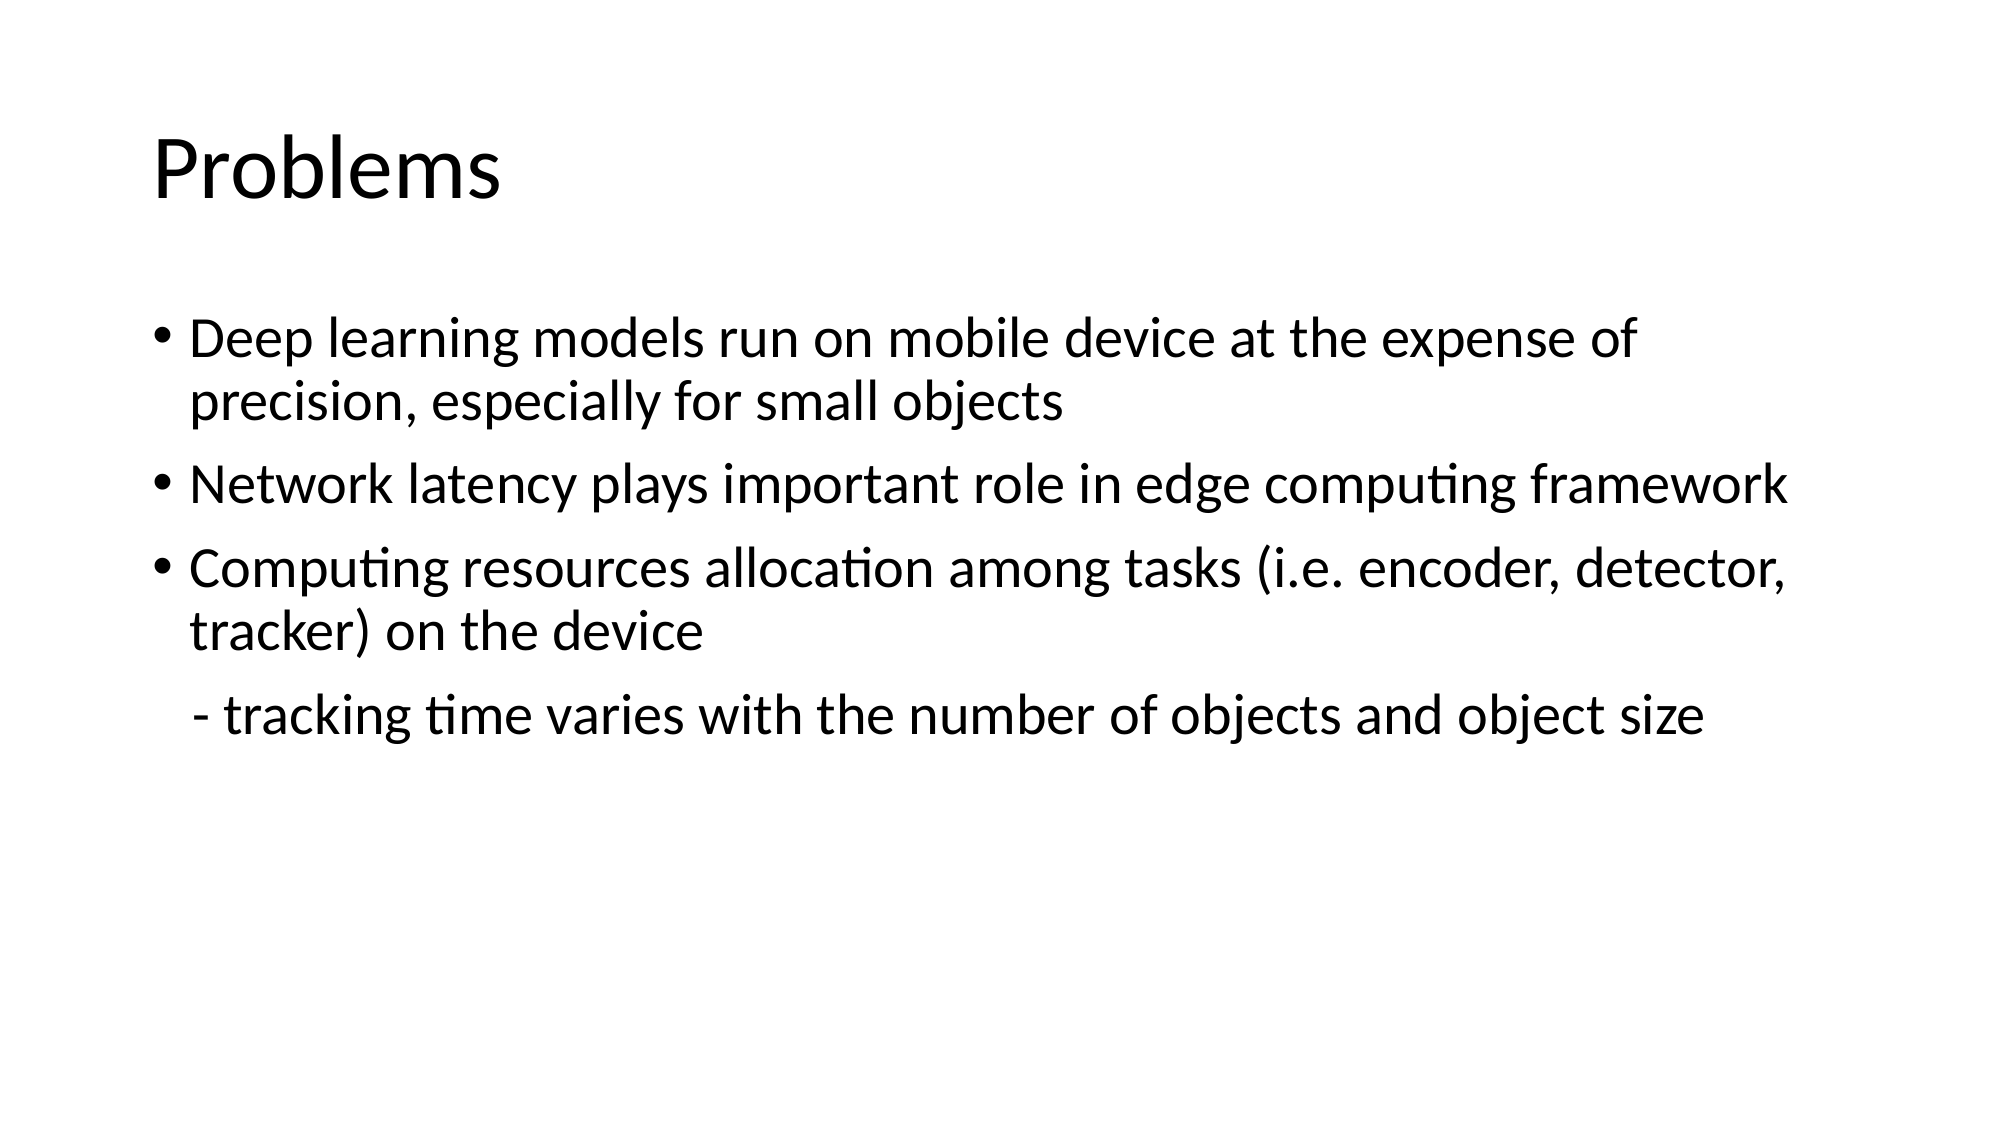

# Problems
Deep learning models run on mobile device at the expense of precision, especially for small objects
Network latency plays important role in edge computing framework
Computing resources allocation among tasks (i.e. encoder, detector, tracker) on the device
   - tracking time varies with the number of objects and object size